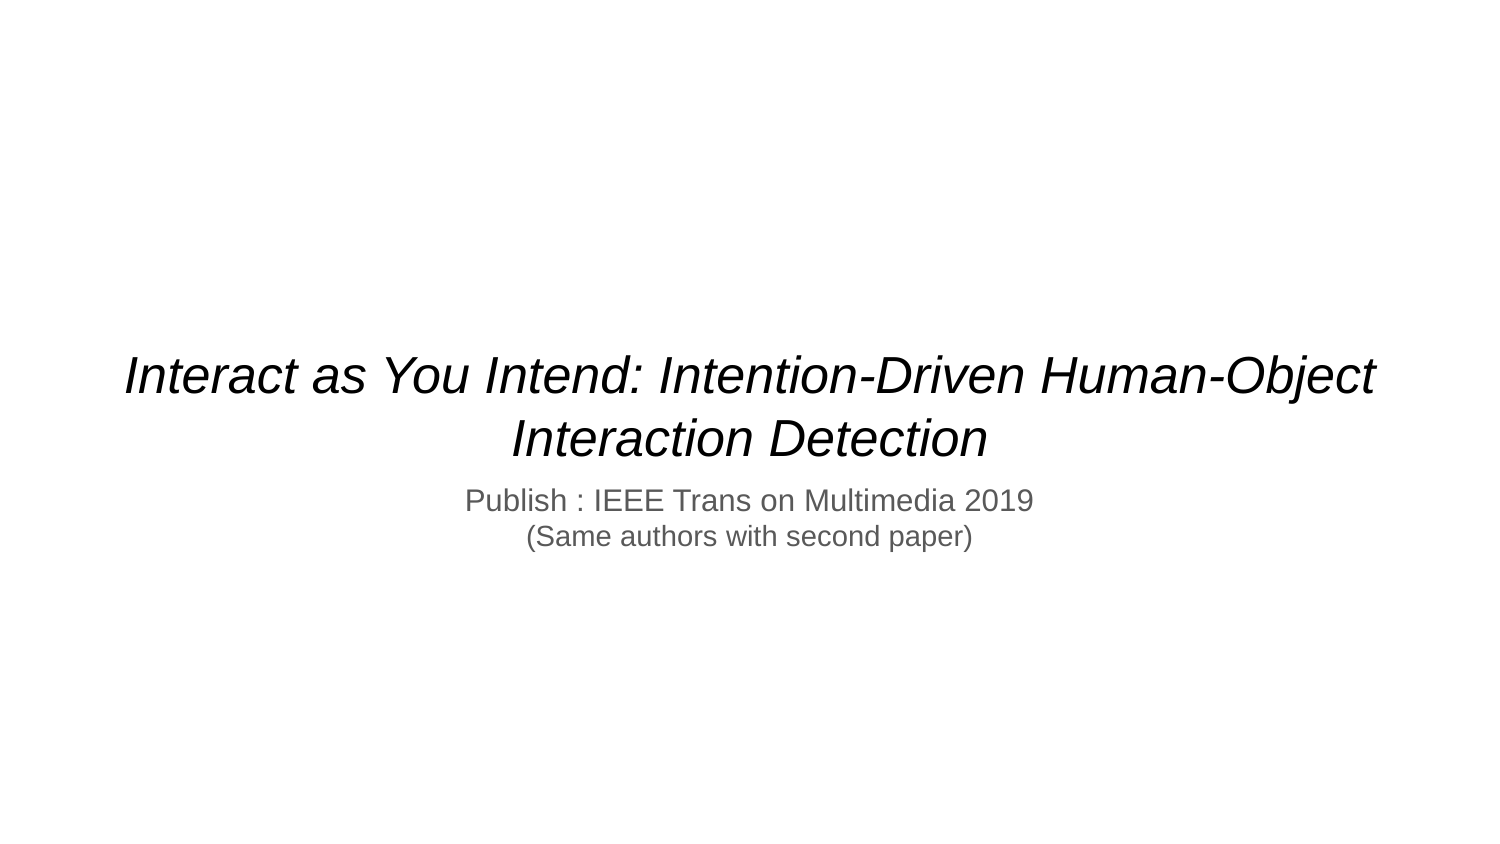

# Interact as You Intend: Intention-Driven Human-Object Interaction Detection
Publish : IEEE Trans on Multimedia 2019
(Same authors with second paper)